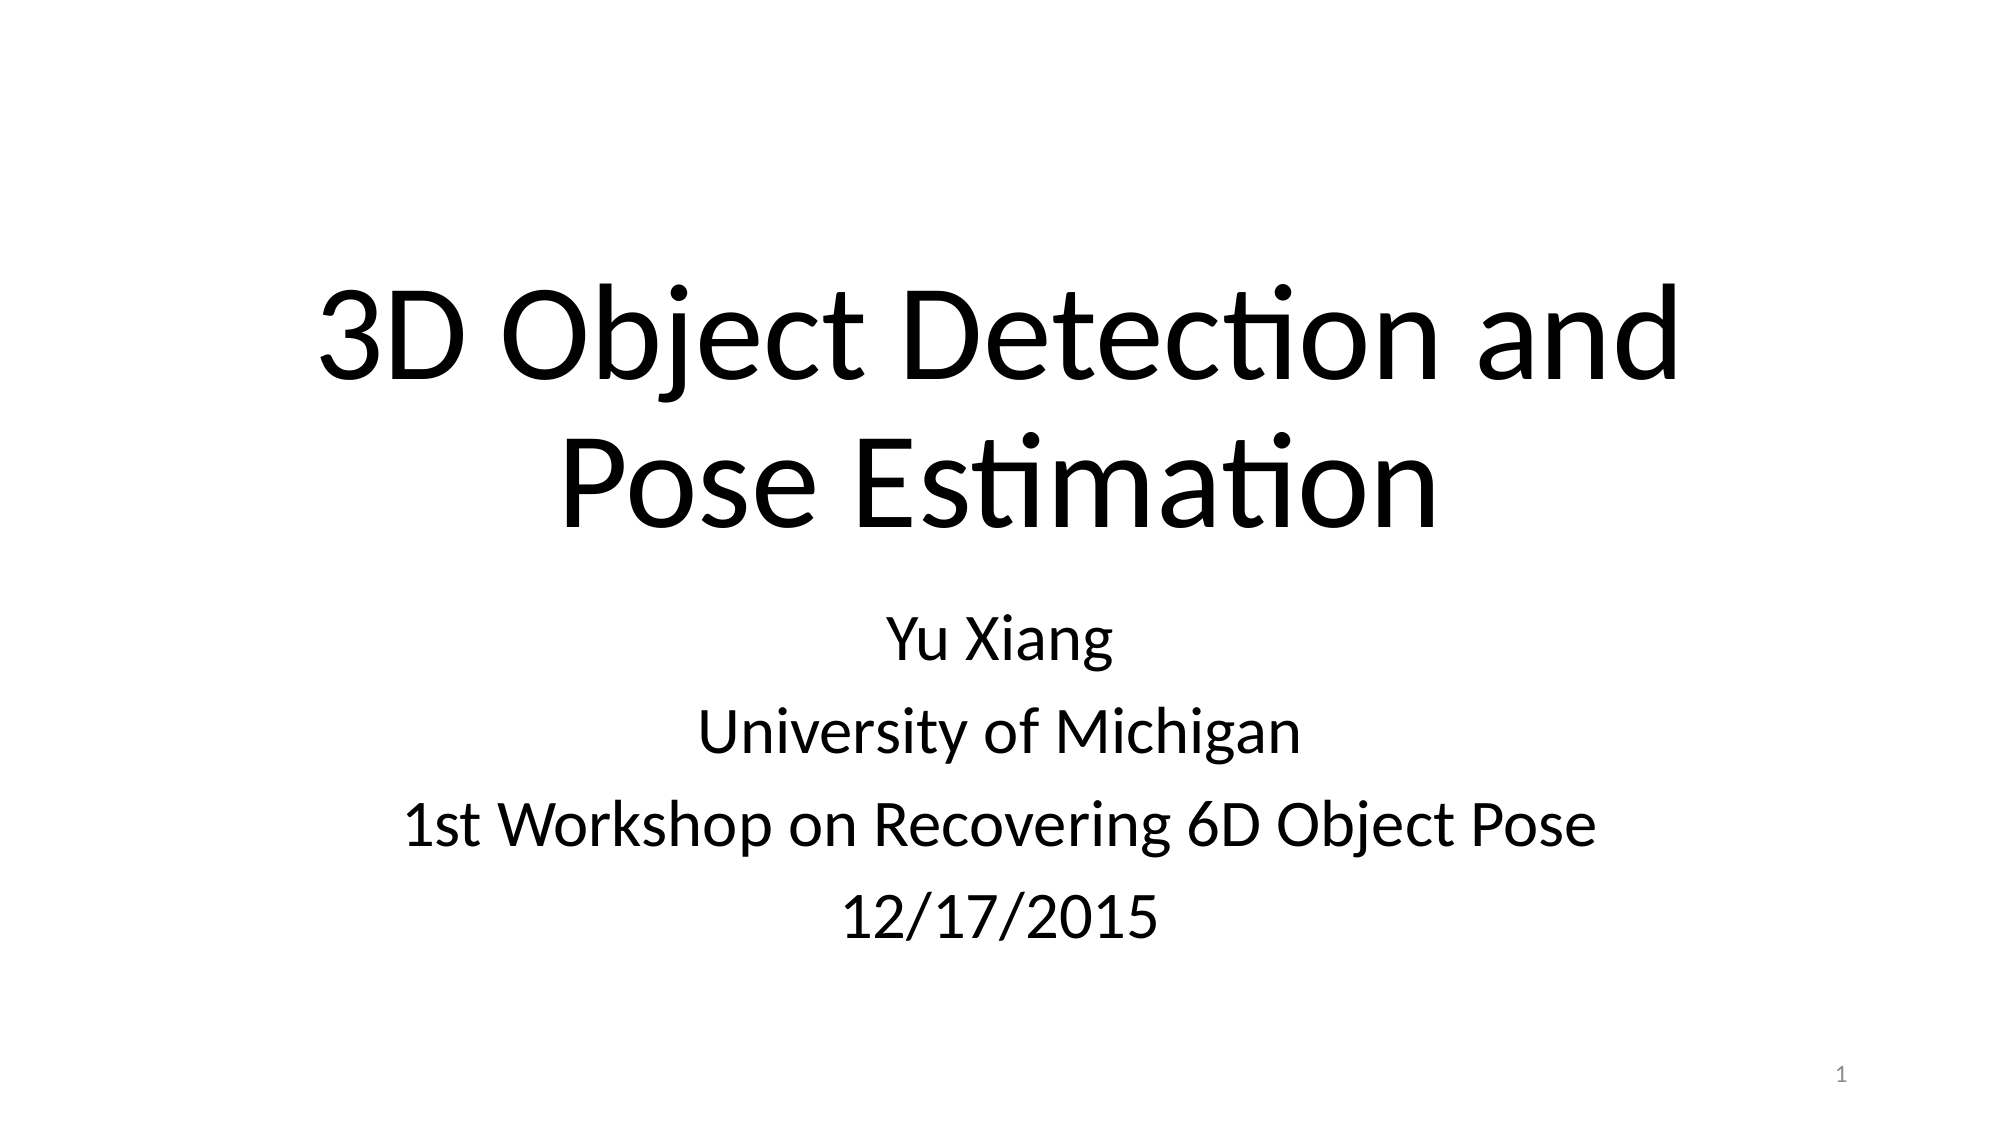

# 3D Object Detection and Pose Estimation
Yu Xiang
University of Michigan
1st Workshop on Recovering 6D Object Pose
12/17/2015
1